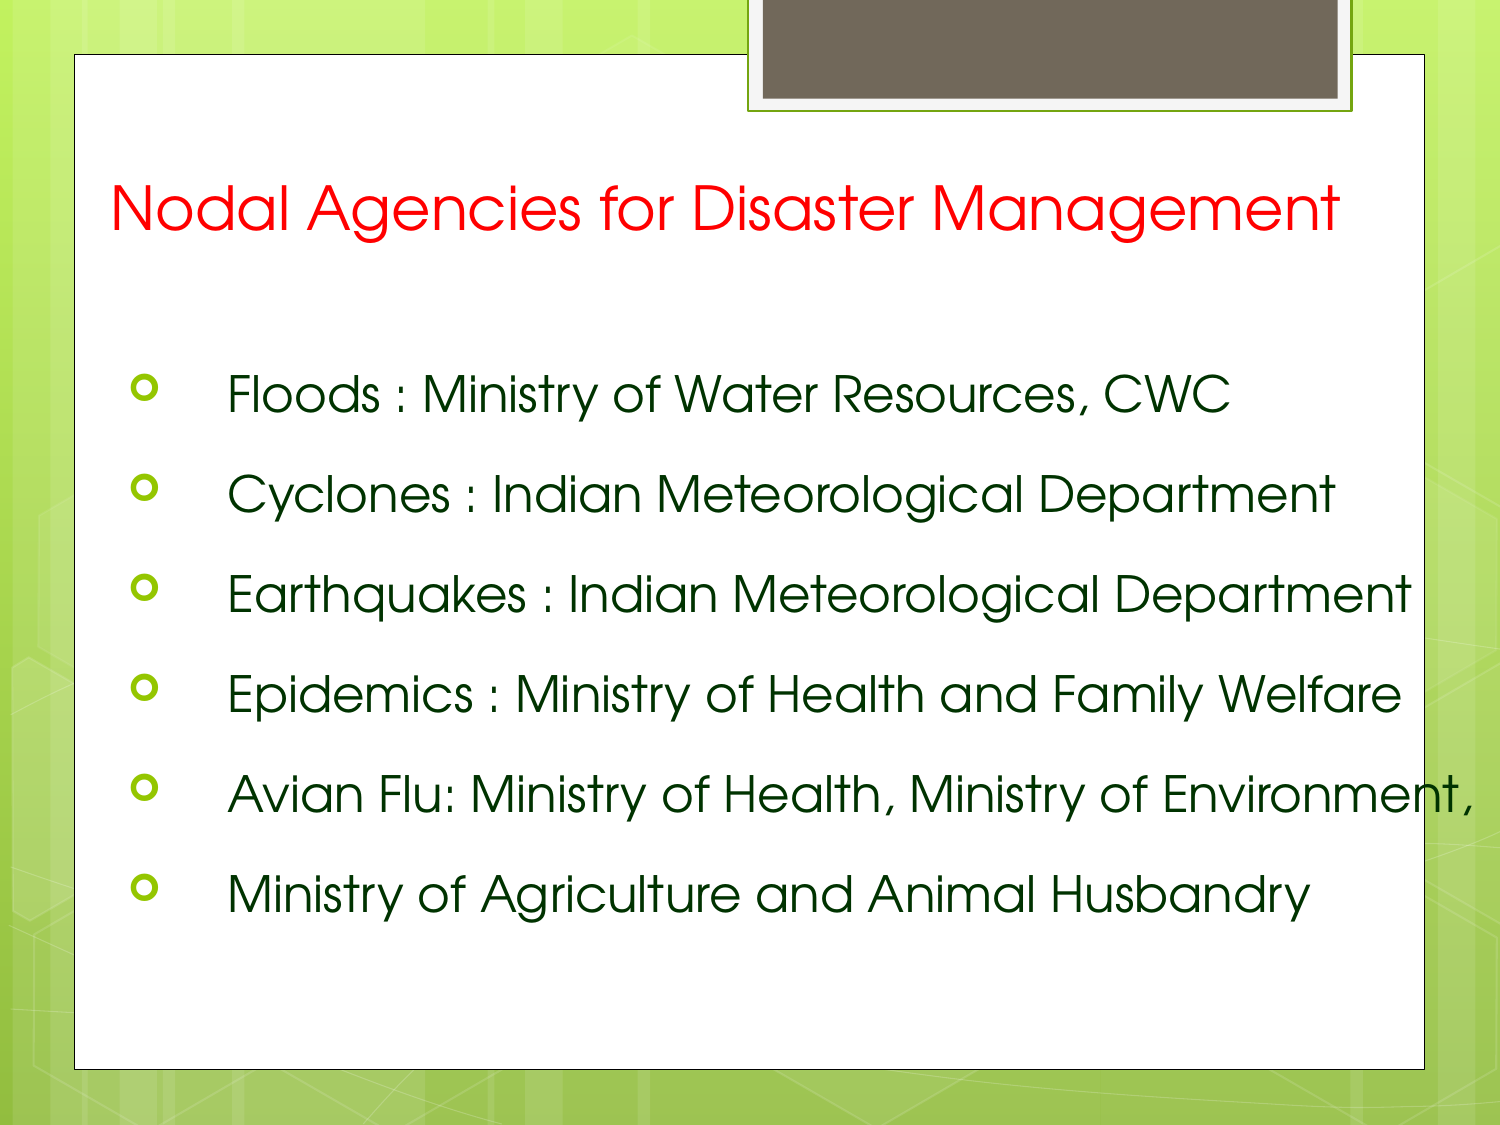

# Nodal Agencies for Disaster Management
Floods : Ministry of Water Resources, CWC
Cyclones : Indian Meteorological Department
Earthquakes : Indian Meteorological Department
Epidemics : Ministry of Health and Family Welfare
Avian Flu: Ministry of Health, Ministry of Environment,
Ministry of Agriculture and Animal Husbandry